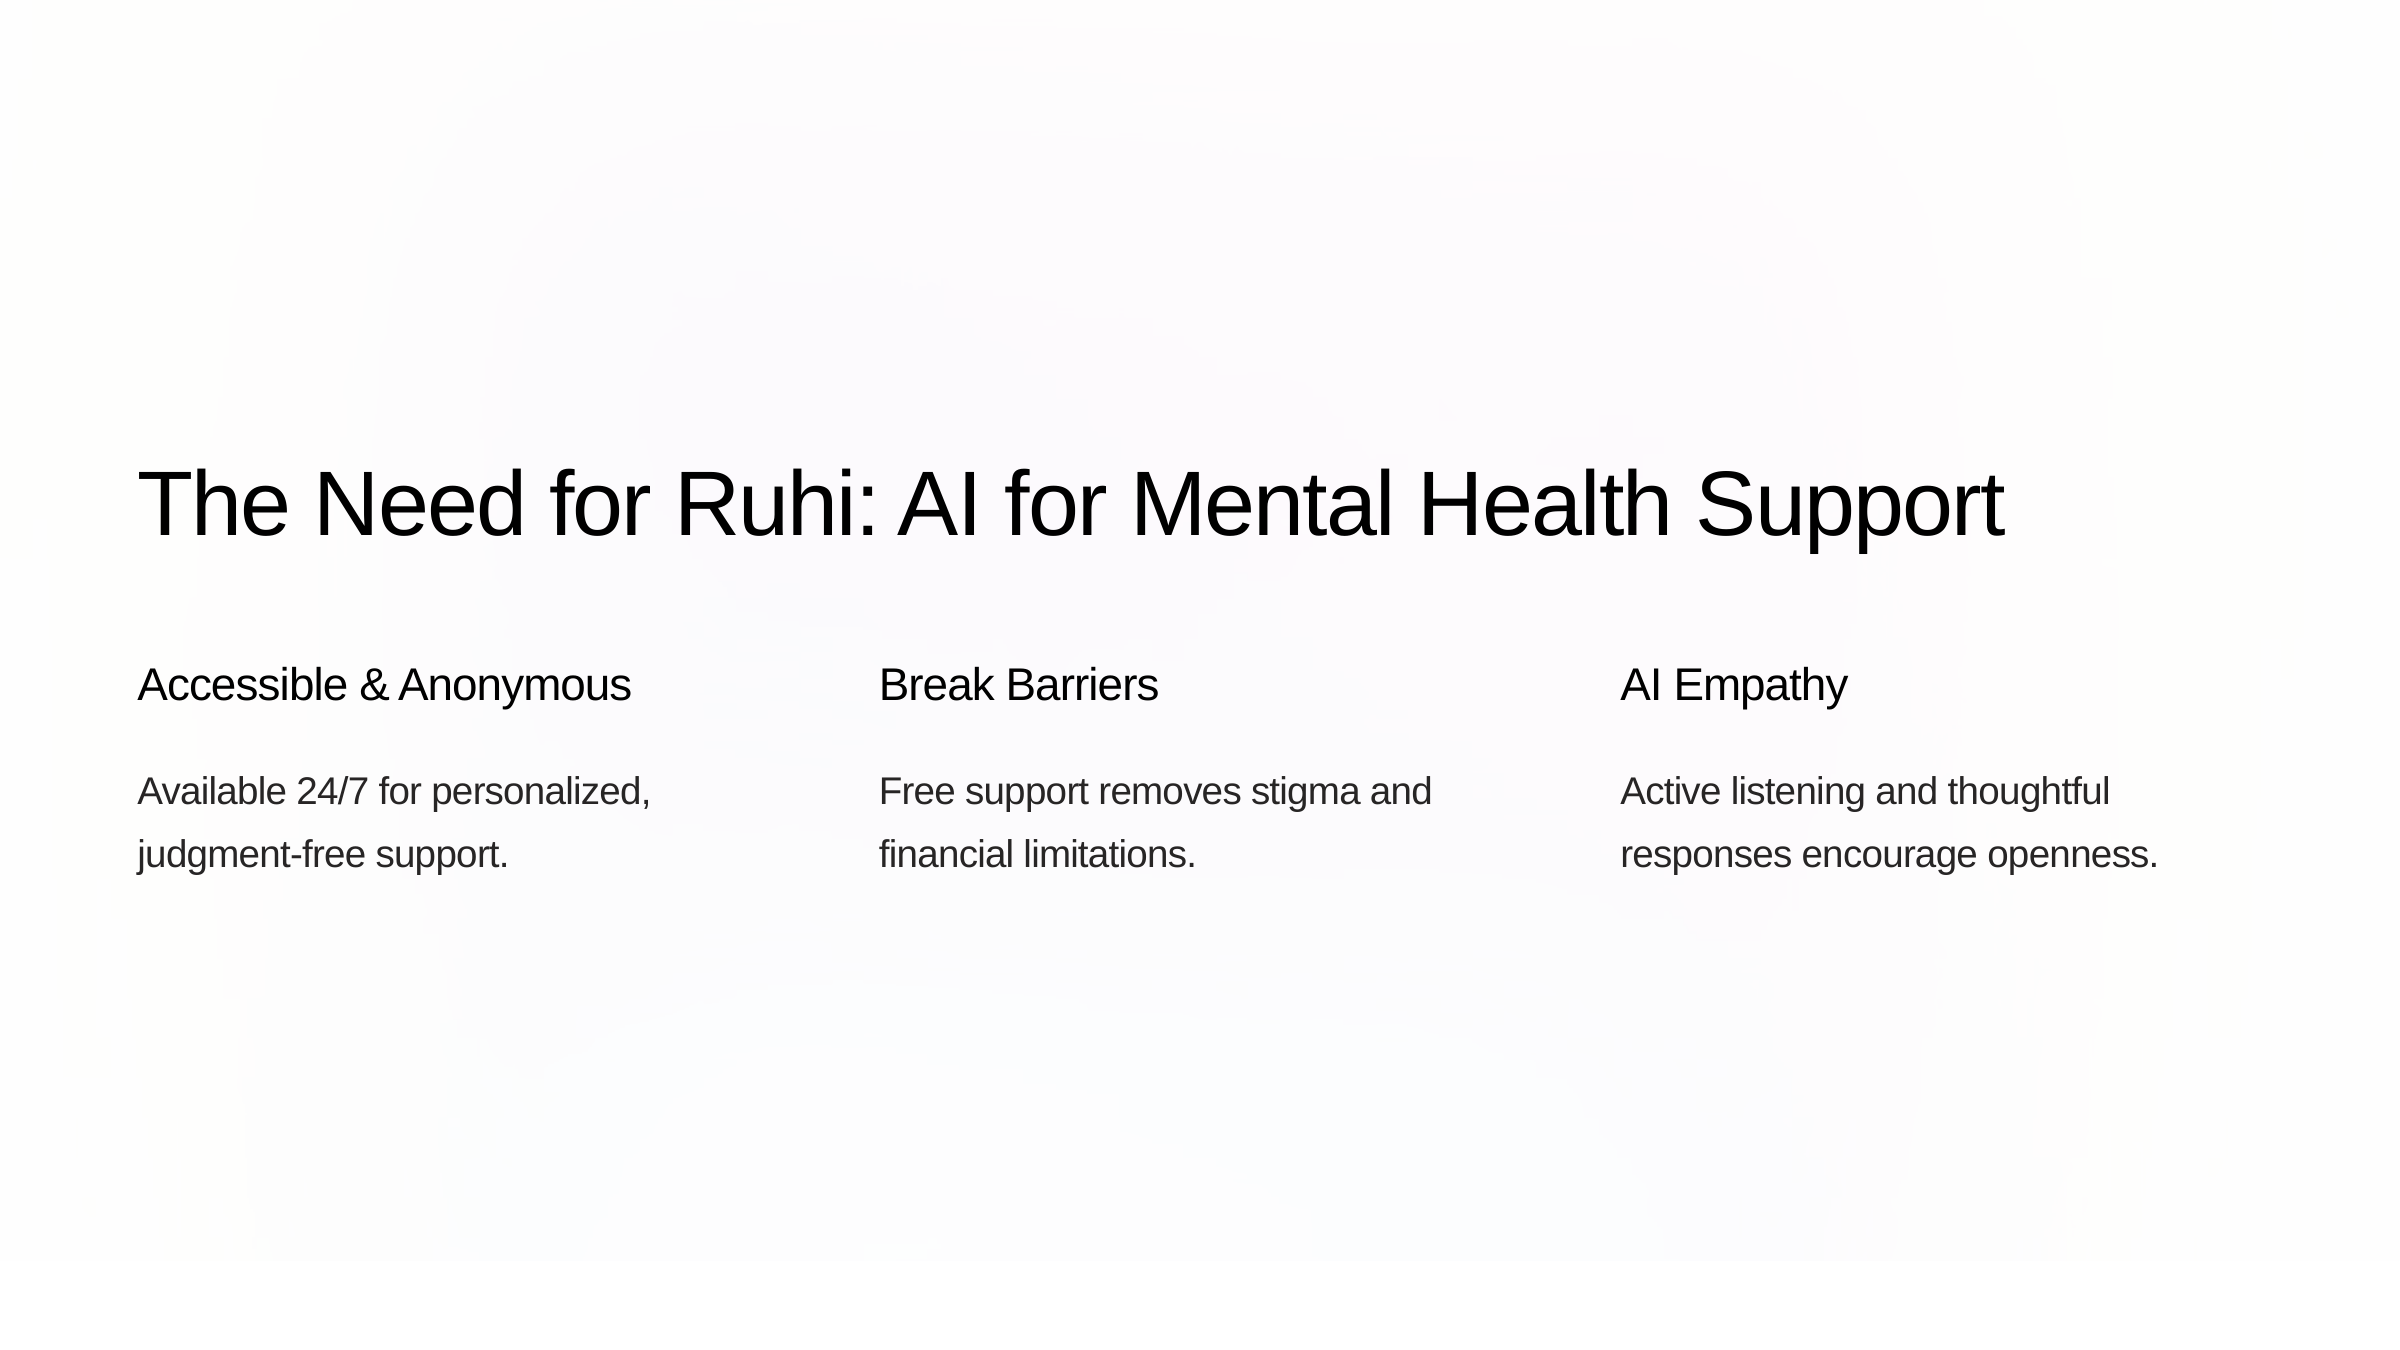

The Need for Ruhi: AI for Mental Health Support
Accessible & Anonymous
Break Barriers
AI Empathy
Available 24/7 for personalized, judgment-free support.
Free support removes stigma and financial limitations.
Active listening and thoughtful responses encourage openness.